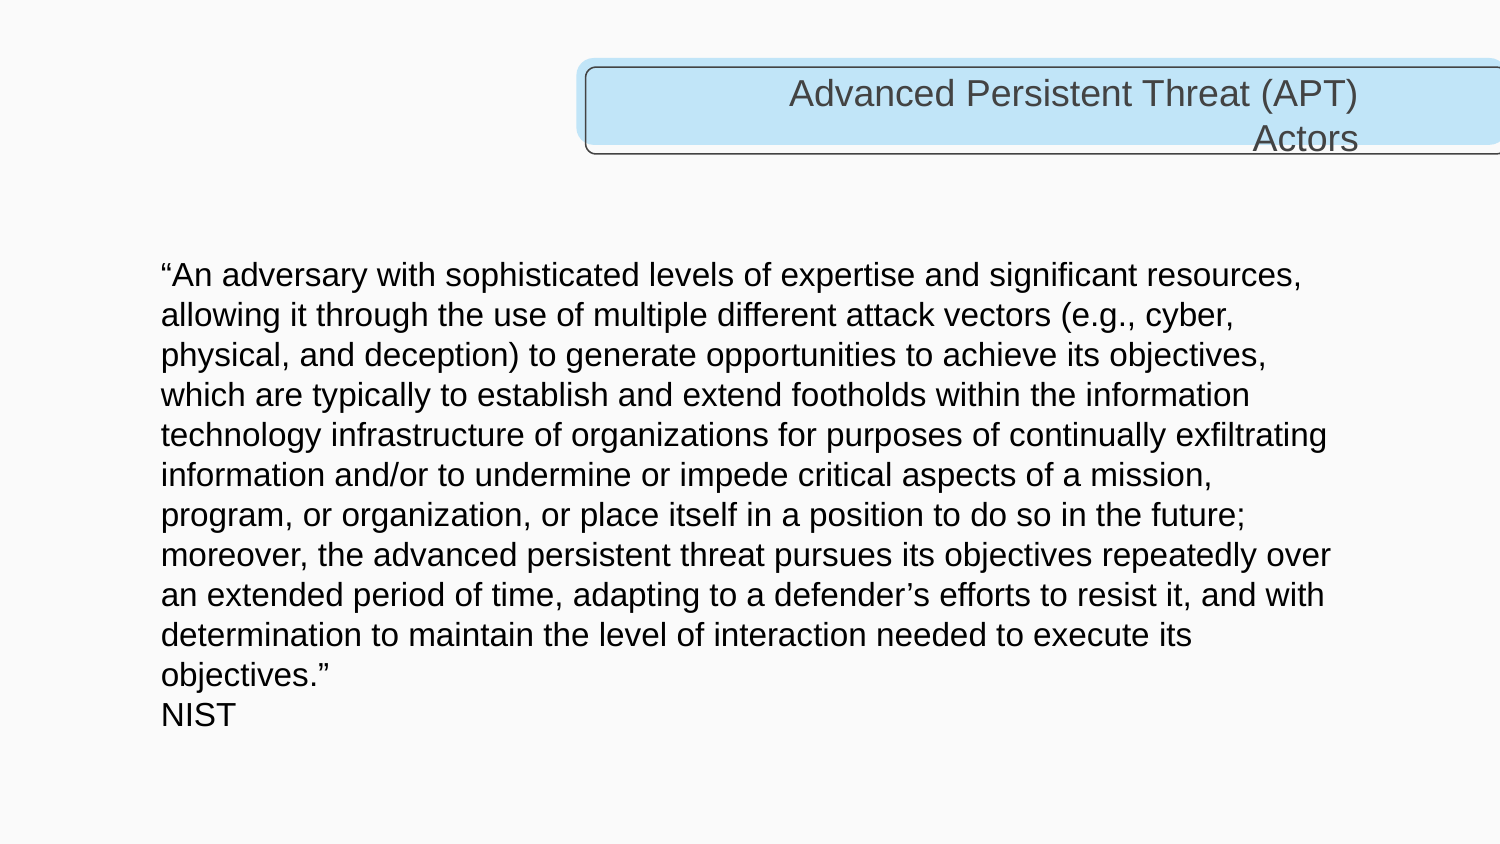

# Advanced Persistent Threat (APT) Actors
“An adversary with sophisticated levels of expertise and significant resources, allowing it through the use of multiple different attack vectors (e.g., cyber, physical, and deception) to generate opportunities to achieve its objectives, which are typically to establish and extend footholds within the information technology infrastructure of organizations for purposes of continually exfiltrating information and/or to undermine or impede critical aspects of a mission, program, or organization, or place itself in a position to do so in the future; moreover, the advanced persistent threat pursues its objectives repeatedly over an extended period of time, adapting to a defender’s efforts to resist it, and with determination to maintain the level of interaction needed to execute its objectives.”
NIST